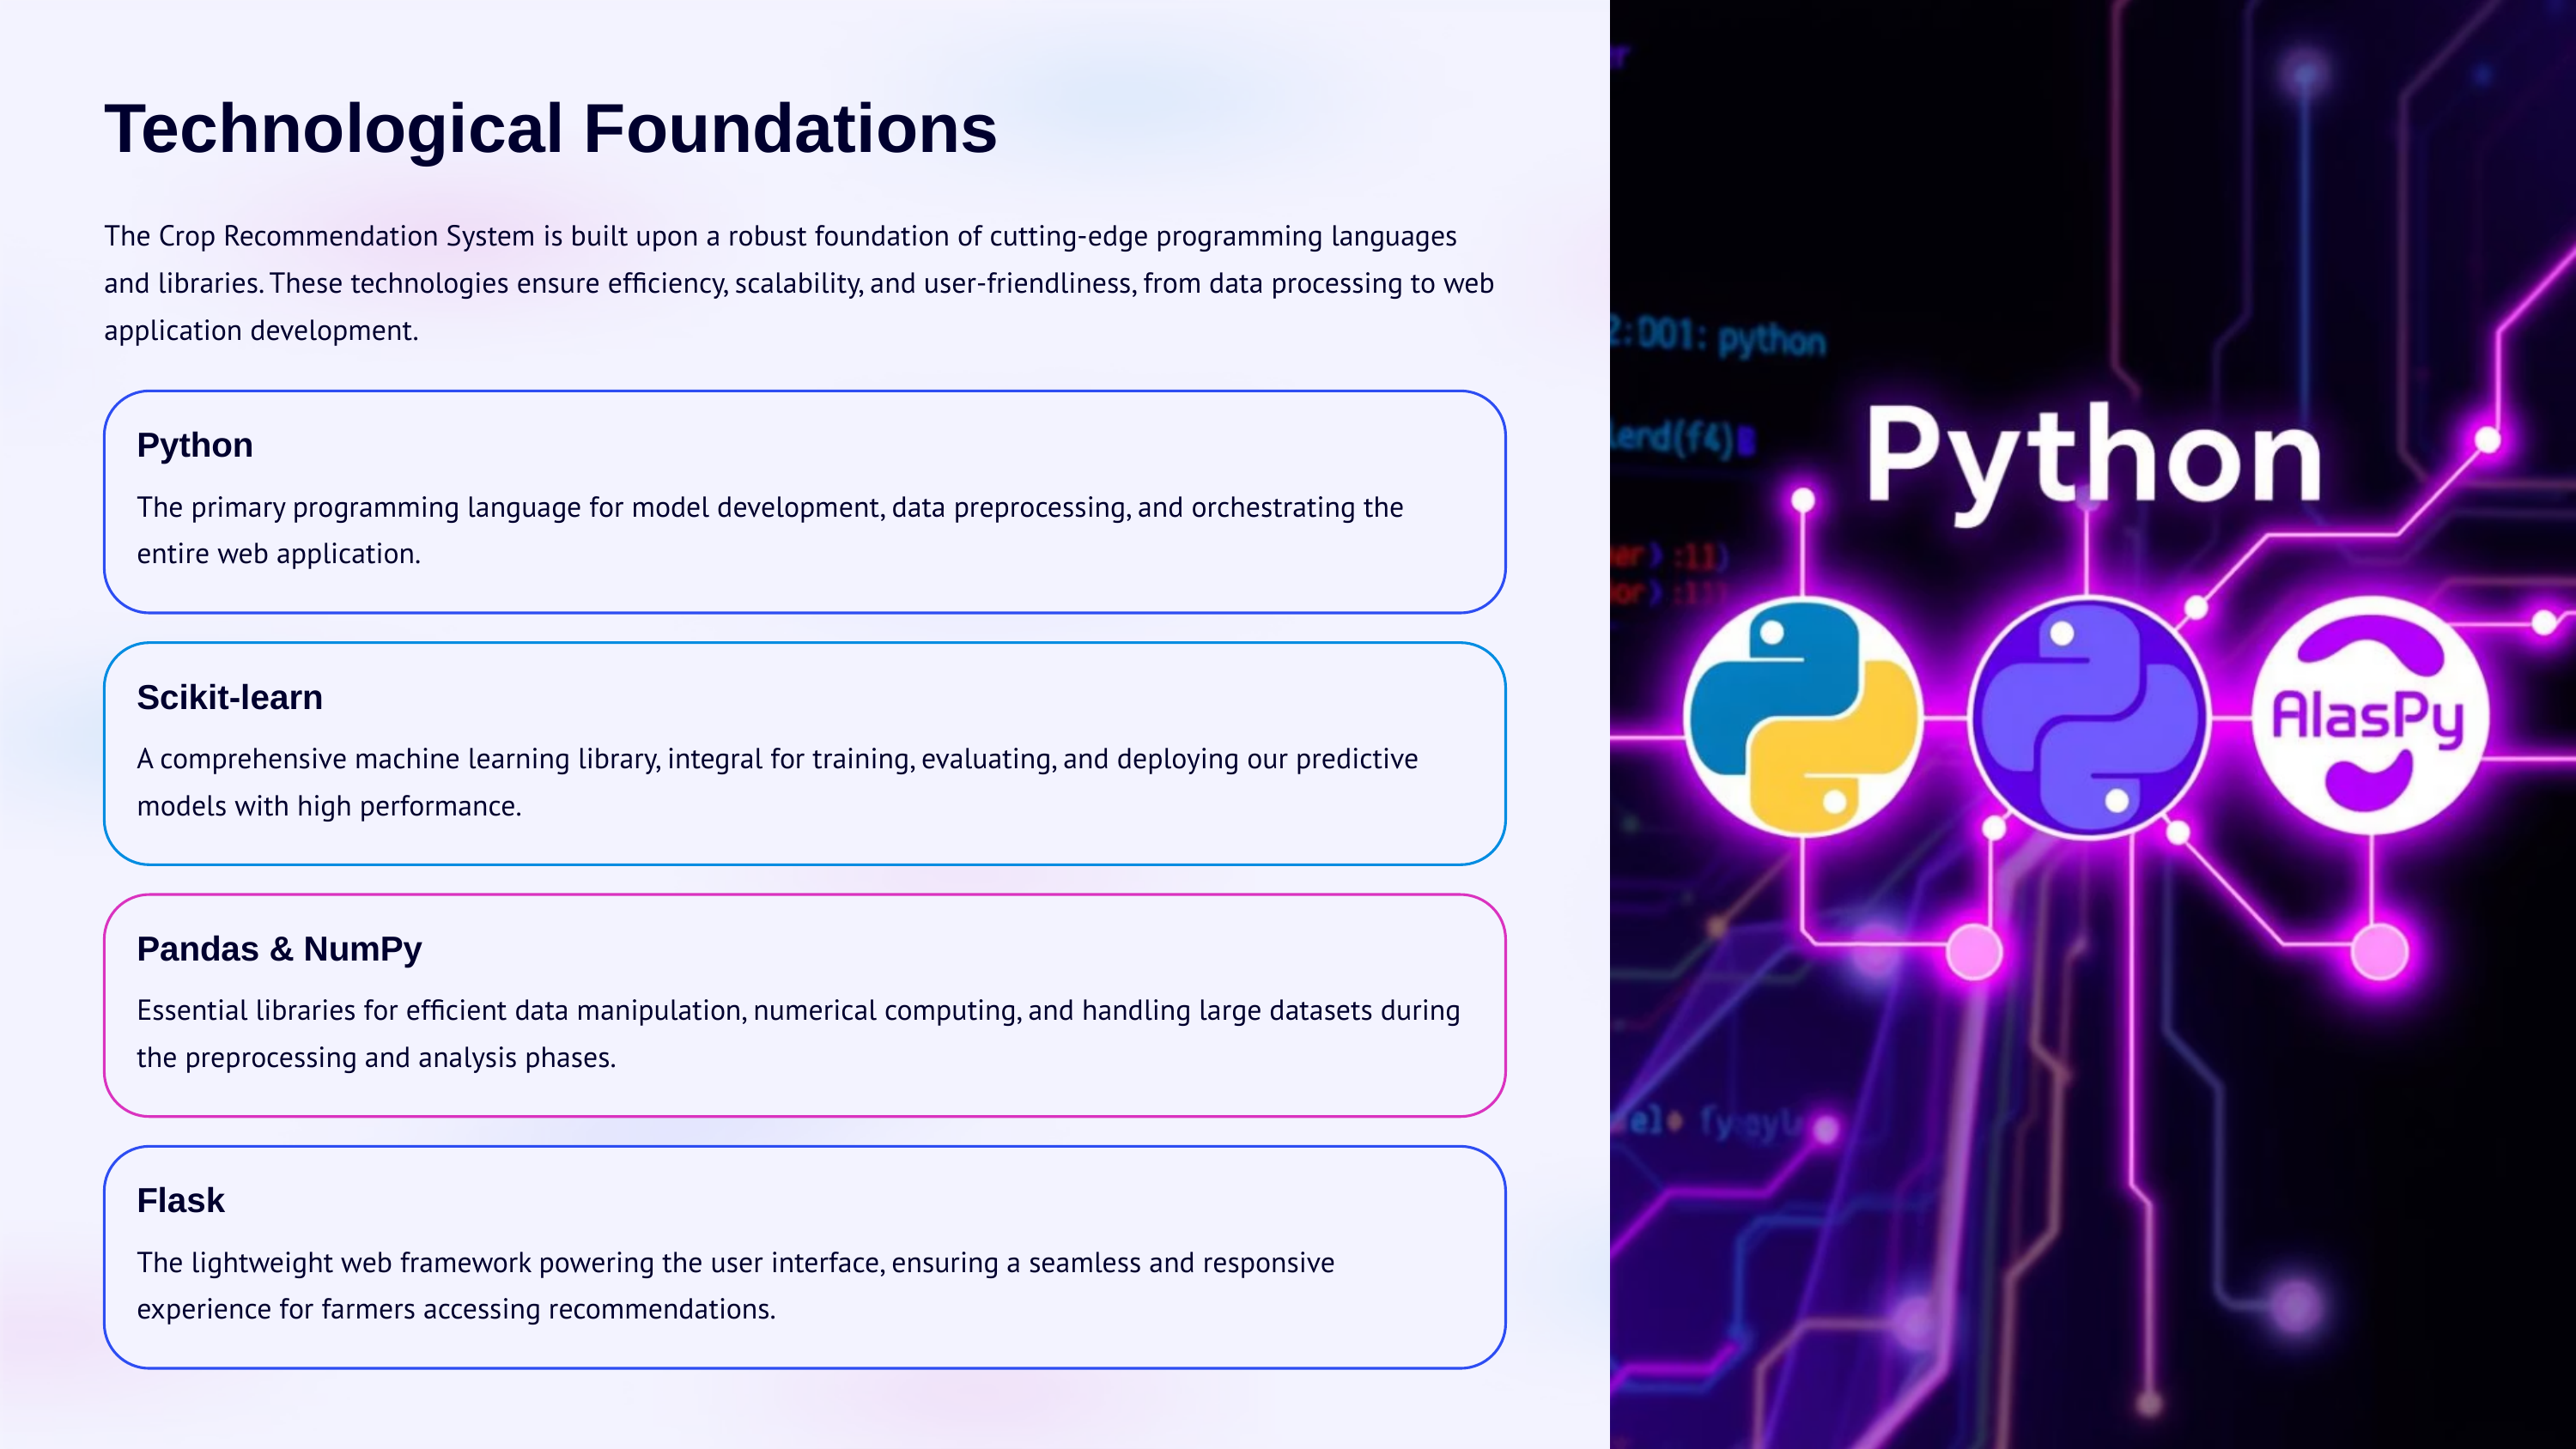

Technological Foundations
The Crop Recommendation System is built upon a robust foundation of cutting-edge programming languages and libraries. These technologies ensure efficiency, scalability, and user-friendliness, from data processing to web application development.

Python
The primary programming language for model development, data preprocessing, and orchestrating the entire web application.

Scikit-learn
A comprehensive machine learning library, integral for training, evaluating, and deploying our predictive models with high performance.

Pandas & NumPy
Essential libraries for efficient data manipulation, numerical computing, and handling large datasets during the preprocessing and analysis phases.

Flask
The lightweight web framework powering the user interface, ensuring a seamless and responsive experience for farmers accessing recommendations.